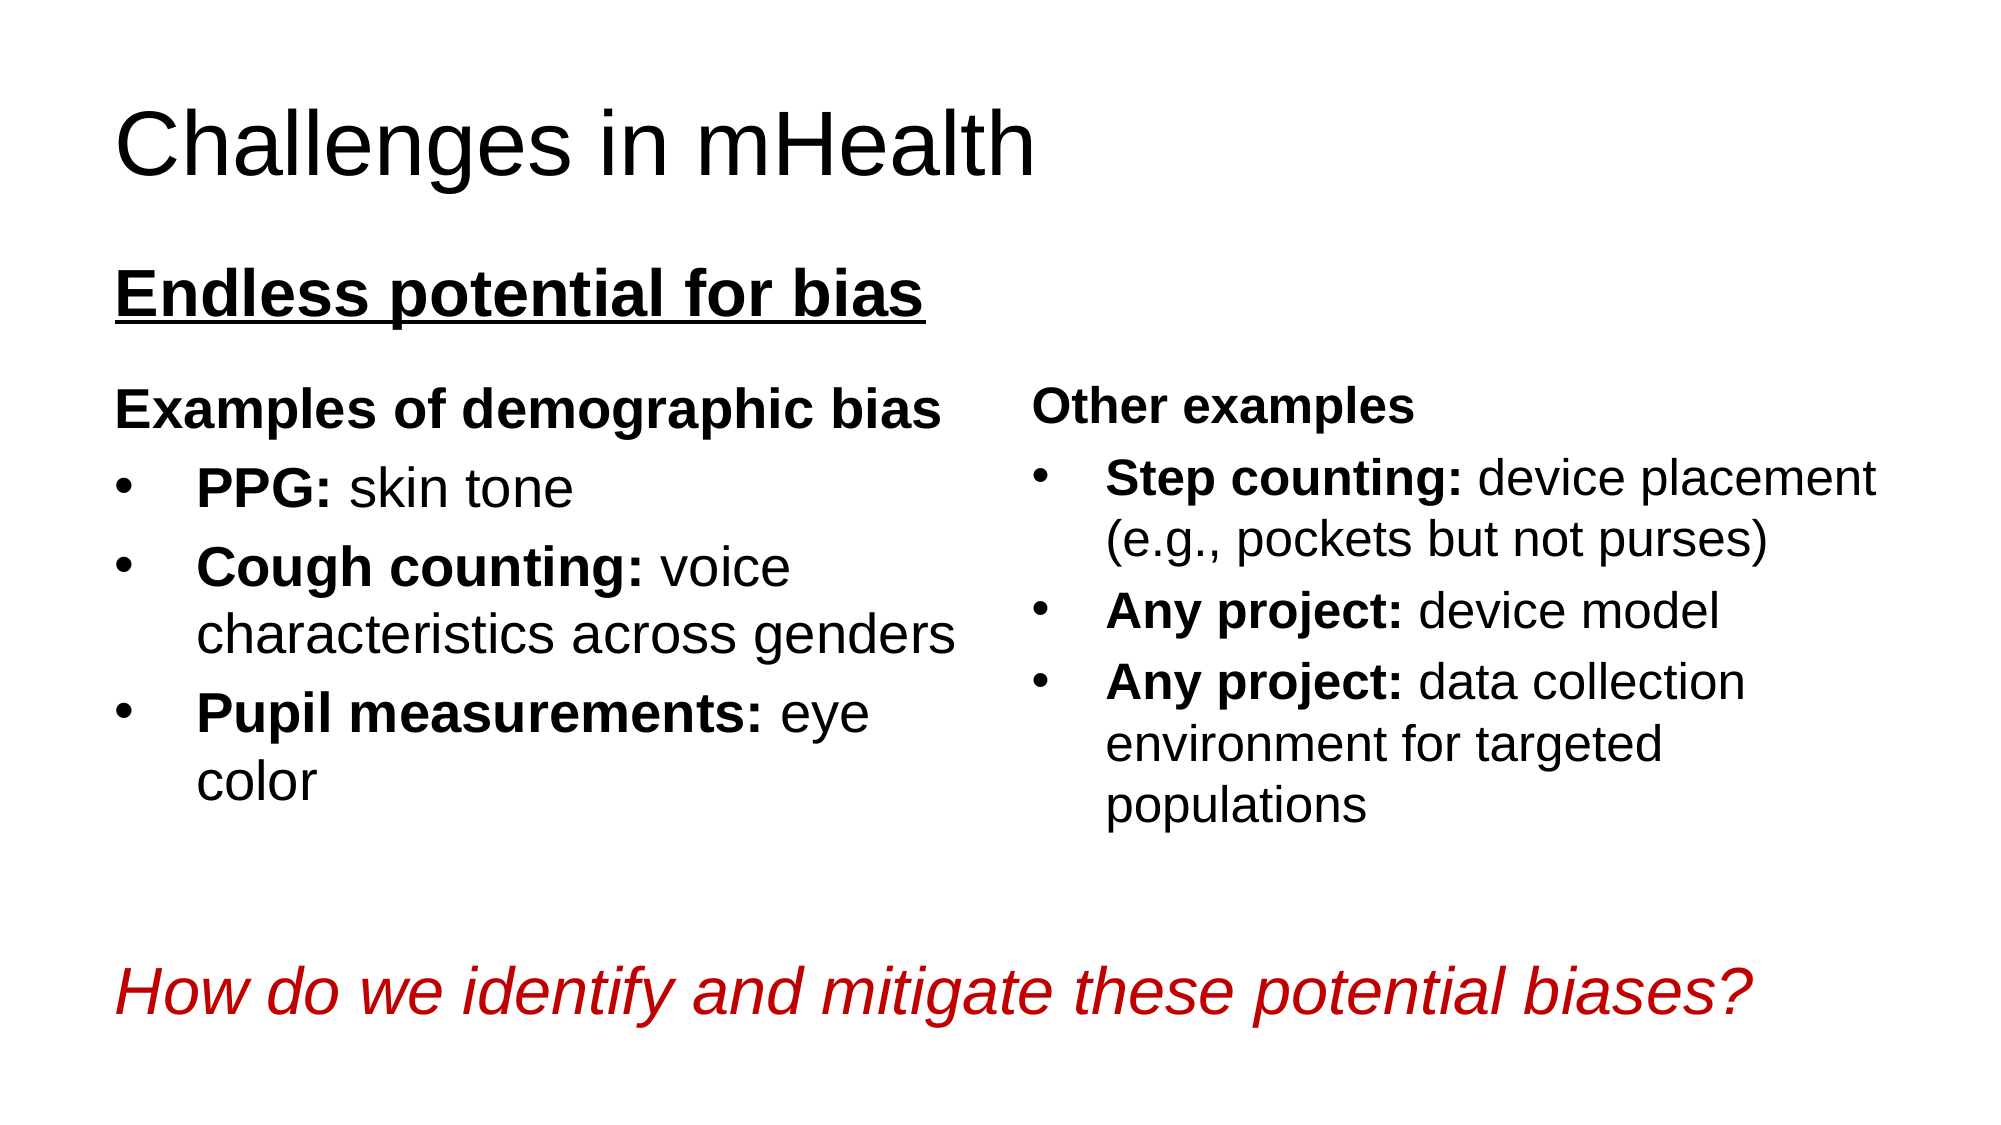

# Challenges in mHealth
Endless potential for bias
Examples of demographic bias
PPG: skin tone
Cough counting: voice characteristics across genders
Pupil measurements: eye color

Other examples
Step counting: device placement (e.g., pockets but not purses)
Any project: device model
Any project: data collection environment for targeted populations
How do we identify and mitigate these potential biases?